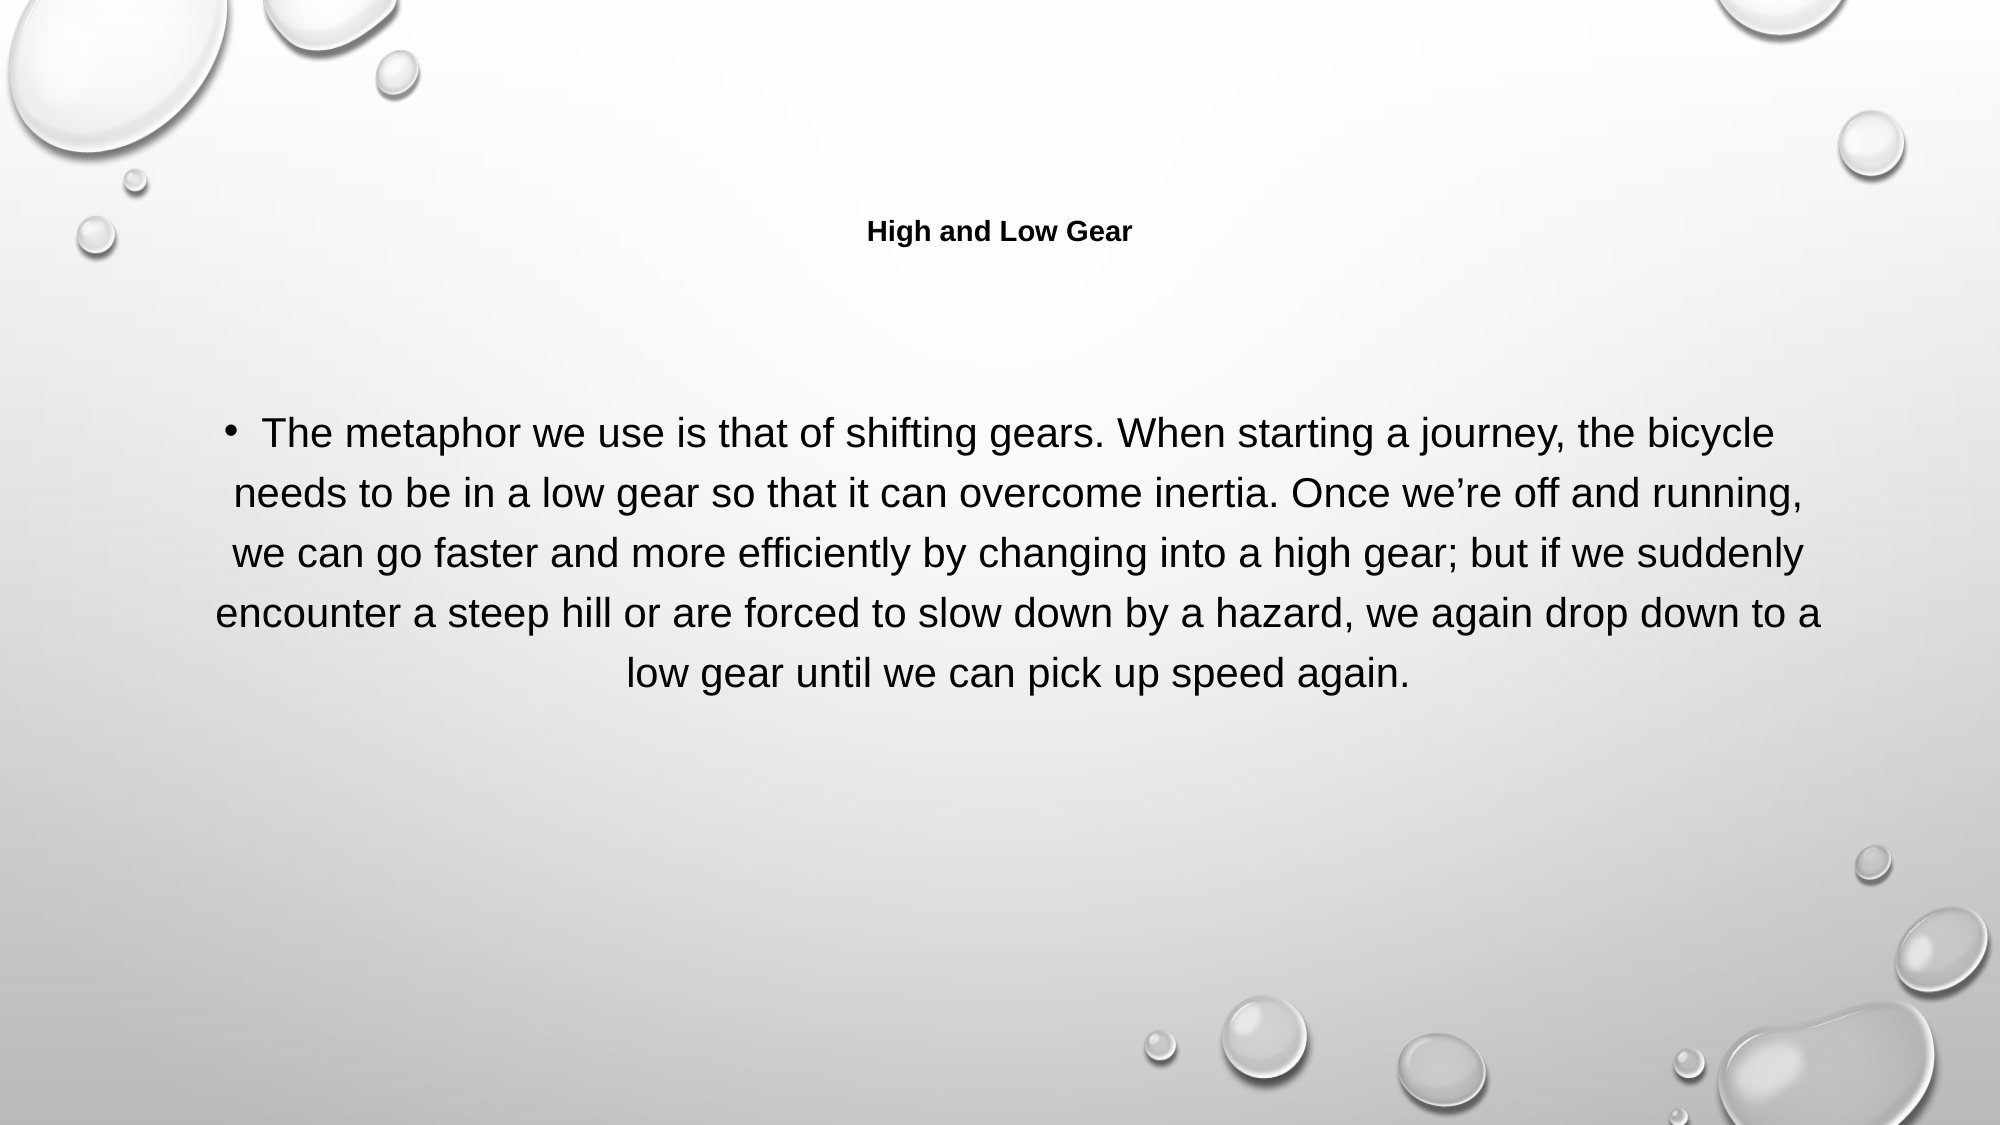

# High and Low Gear
The metaphor we use is that of shifting gears. When starting a journey, the bicycle needs to be in a low gear so that it can overcome inertia. Once we’re off and running, we can go faster and more efficiently by changing into a high gear; but if we suddenly encounter a steep hill or are forced to slow down by a hazard, we again drop down to a low gear until we can pick up speed again.